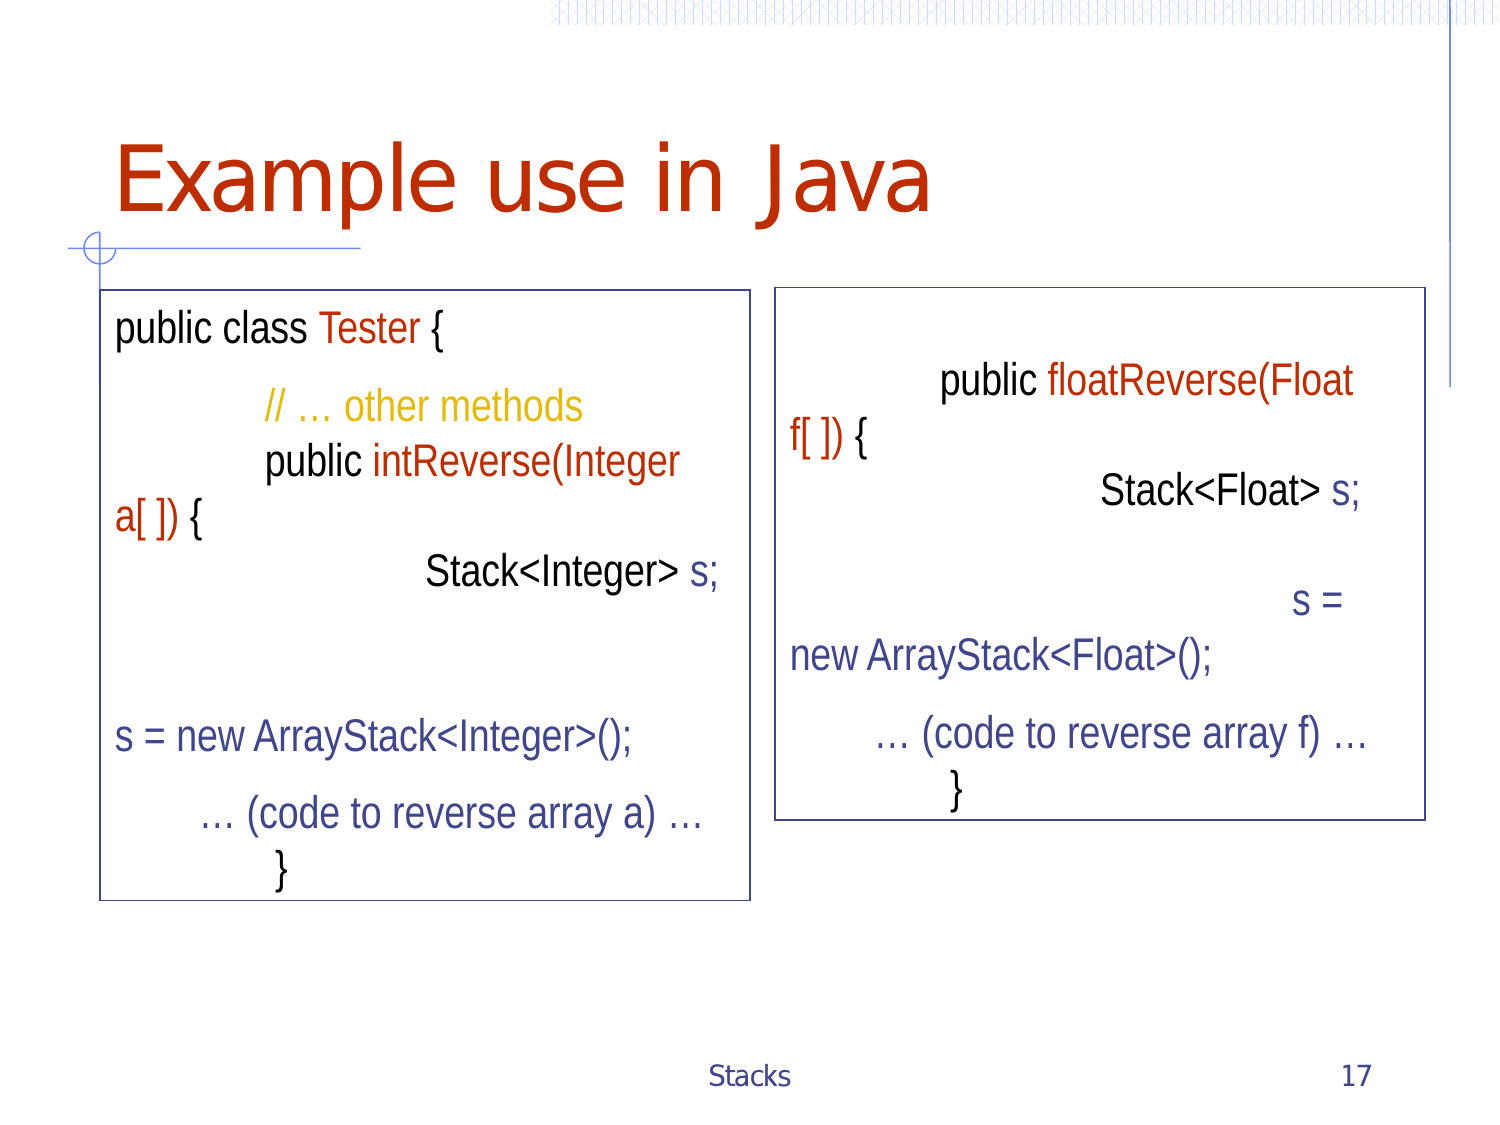

# Example use in Java
	public floatReverse(Float f[ ]) {
		 Stack<Float> s;								     s = new ArrayStack<Float>();
        … (code to reverse array f) …
	 }
public class Tester {
	// … other methods
	public intReverse(Integer a[ ]) {
		 Stack<Integer> s;								 s = new ArrayStack<Integer>();
        … (code to reverse array a) …
	 }
Stacks
17